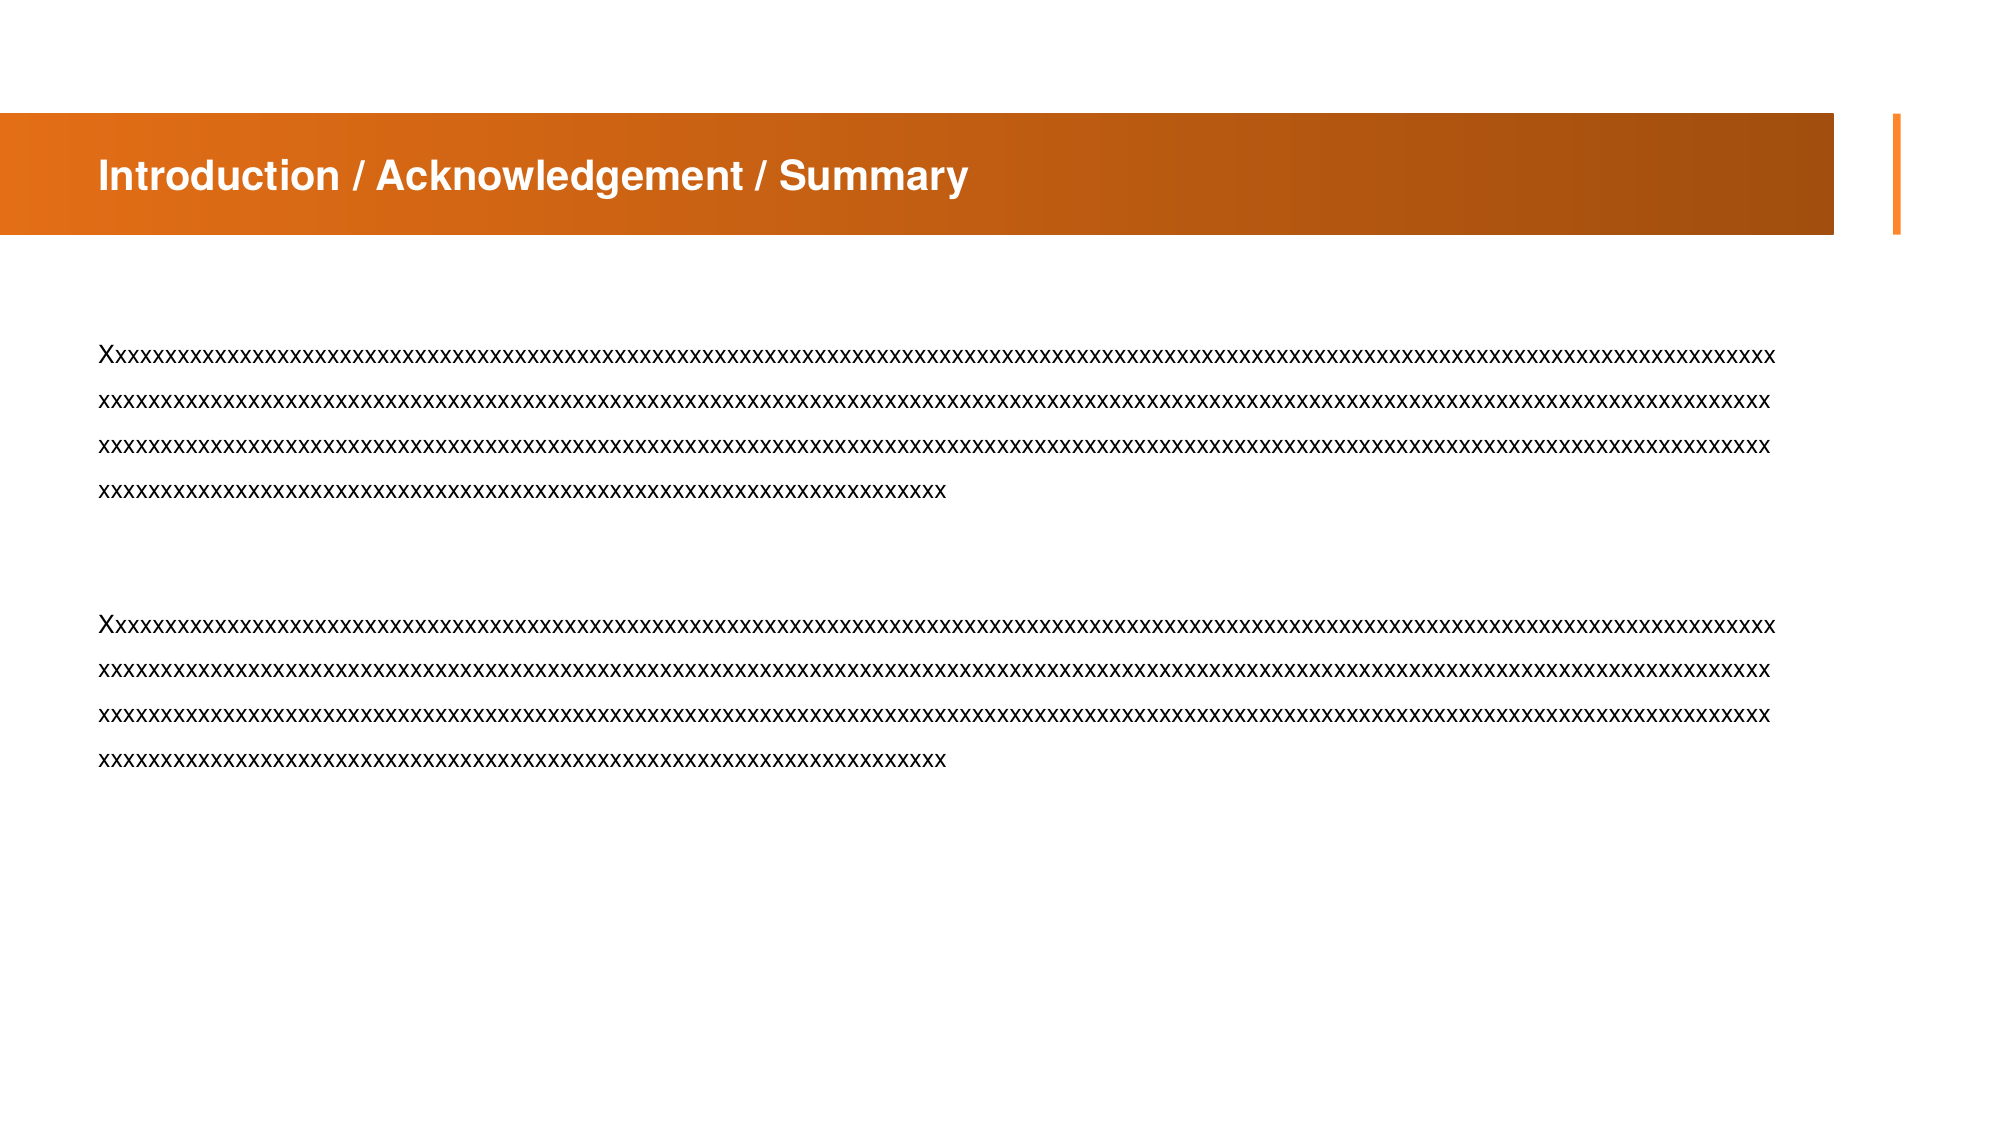

Introduction / Acknowledgement / Summary
Xxxxxxxxxxxxxxxxxxxxxxxxxxxxxxxxxxxxxxxxxxxxxxxxxxxxxxxxxxxxxxxxxxxxxxxxxxxxxxxxxxxxxxxxxxxxxxxxxxxxxxxxxxxxxxxxxxxxxxxxxxxxxxxxxxxxxxxxxxxxxxxxxxxxxxxxxxxxxxxxxxxxxxxxxxxxxxxxxxxxxxxxxxxxxxxxxxxxxxxxxxxxxxxxxxxxxxxxxxxxxxxxxxxxxxxxxxxxxxxxxxxxxxxxxxxxxxxxxxxxxxxxxxxxxxxxxxxxxxxxxxxxxxxxxxxxxxxxxxxxxxxxxxxxxxxxxxxxxxxxxxxxxxxxxxxxxxxxxxxxxxxxxxxxxxxxxxxxxxxxxxxxxxxxxxxxxxxxxxxxxxxxxxxxxxxxxxxxxxxxxxxxxxxxxxxxxxxxxxxxxxxxxxxxxxxxxxxxxxxxxxxxxxxxxxxxxxxxxxxxxxxxxxxxxx

Xxxxxxxxxxxxxxxxxxxxxxxxxxxxxxxxxxxxxxxxxxxxxxxxxxxxxxxxxxxxxxxxxxxxxxxxxxxxxxxxxxxxxxxxxxxxxxxxxxxxxxxxxxxxxxxxxxxxxxxxxxxxxxxxxxxxxxxxxxxxxxxxxxxxxxxxxxxxxxxxxxxxxxxxxxxxxxxxxxxxxxxxxxxxxxxxxxxxxxxxxxxxxxxxxxxxxxxxxxxxxxxxxxxxxxxxxxxxxxxxxxxxxxxxxxxxxxxxxxxxxxxxxxxxxxxxxxxxxxxxxxxxxxxxxxxxxxxxxxxxxxxxxxxxxxxxxxxxxxxxxxxxxxxxxxxxxxxxxxxxxxxxxxxxxxxxxxxxxxxxxxxxxxxxxxxxxxxxxxxxxxxxxxxxxxxxxxxxxxxxxxxxxxxxxxxxxxxxxxxxxxxxxxxxxxxxxxxxxxxxxxxxxxxxxxxxxxxxxxxxxxxxxxxxxx